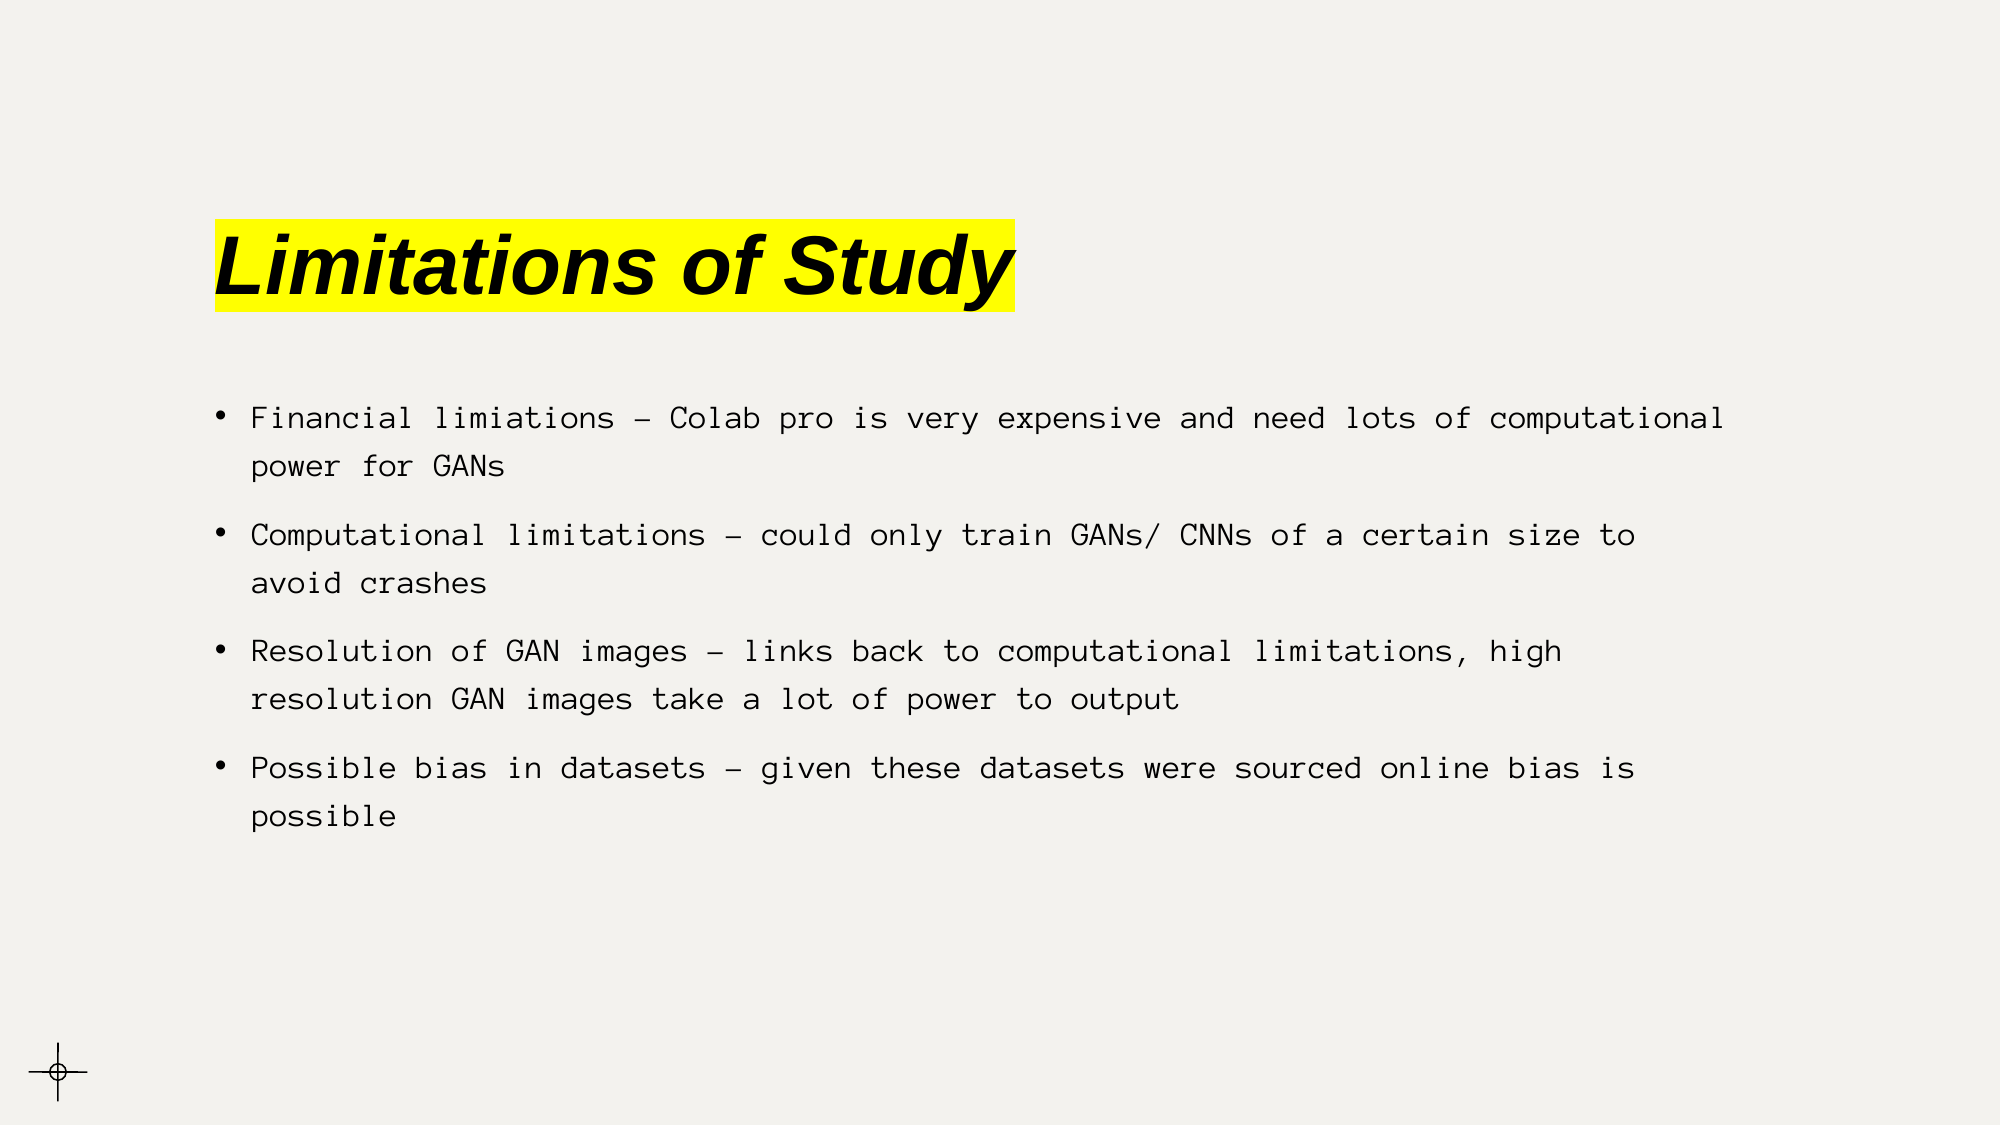

# Limitations of Study
Financial limiations – Colab pro is very expensive and need lots of computational power for GANs
Computational limitations – could only train GANs/ CNNs of a certain size to avoid crashes
Resolution of GAN images – links back to computational limitations, high resolution GAN images take a lot of power to output
Possible bias in datasets – given these datasets were sourced online bias is possible